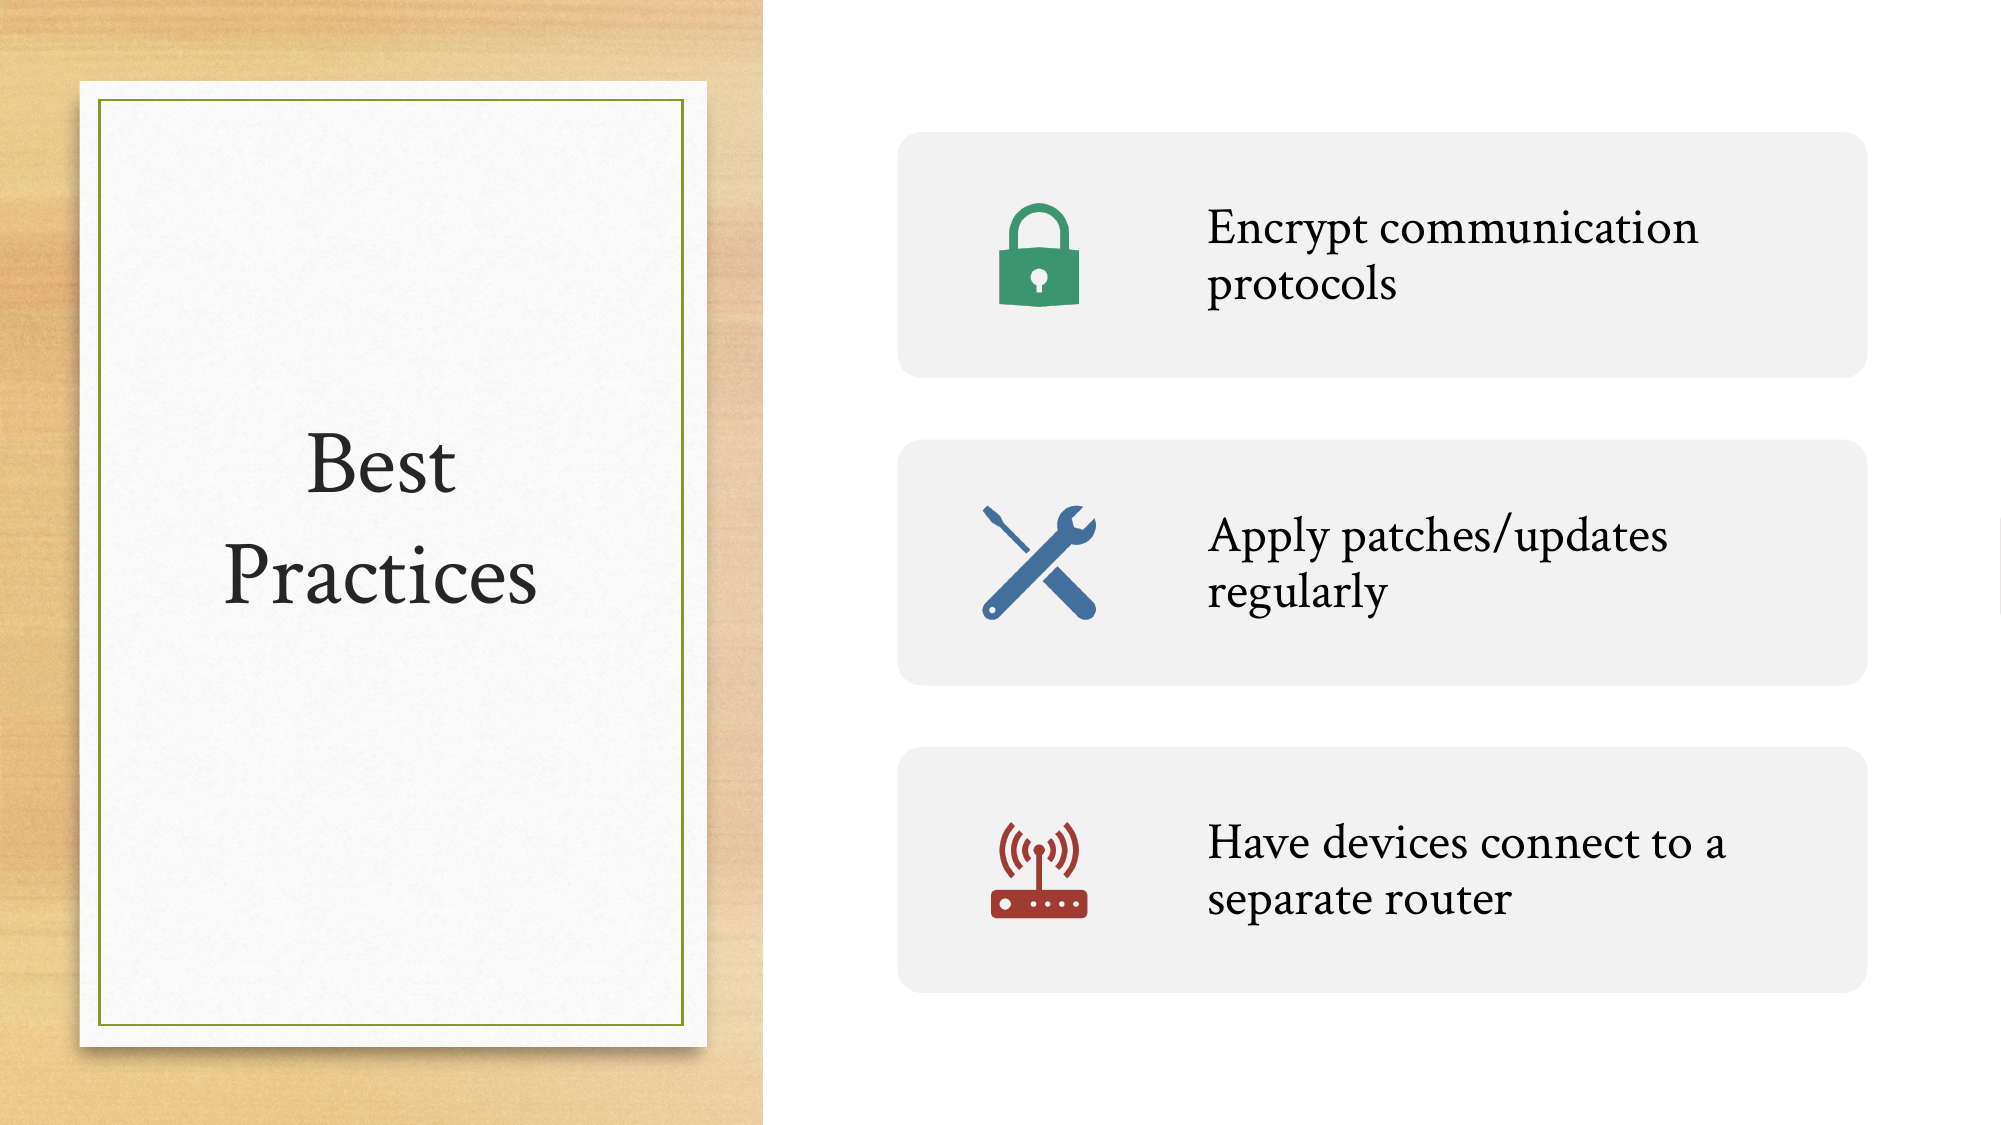

Encrypt communication protocols
Apply patches/updates regularly
Have devices connect to a separate router
# Best Practices